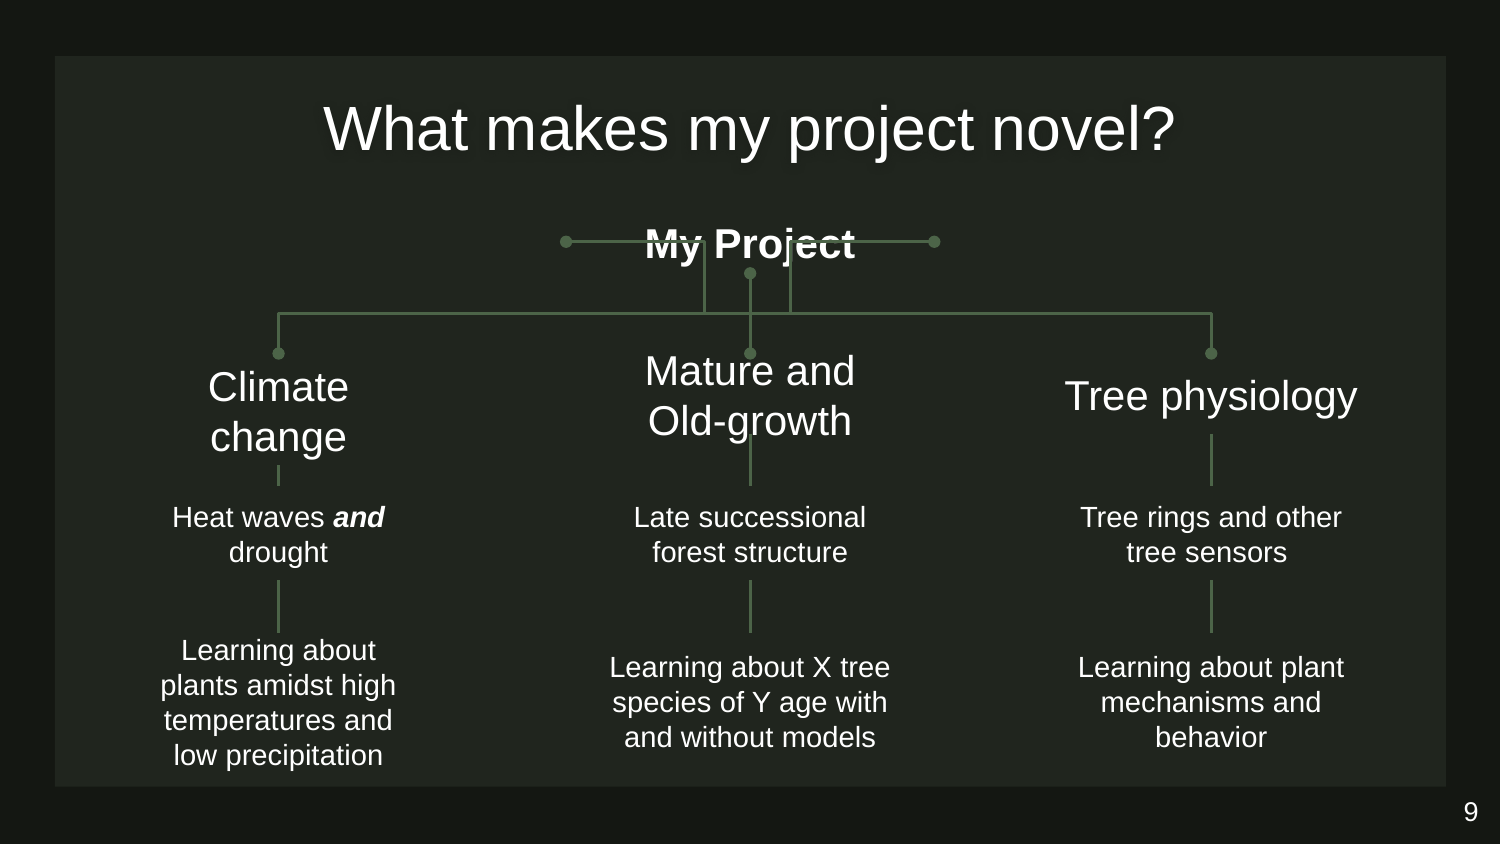

# What makes my project novel?
My Project
Mature and Old-growth
Tree physiology
Climate change
Heat waves and drought
Tree rings and other tree sensors
Late successional forest structure
Learning about plants amidst high temperatures and low precipitation
Learning about X tree species of Y age with and without models
Learning about plant mechanisms and behavior
9